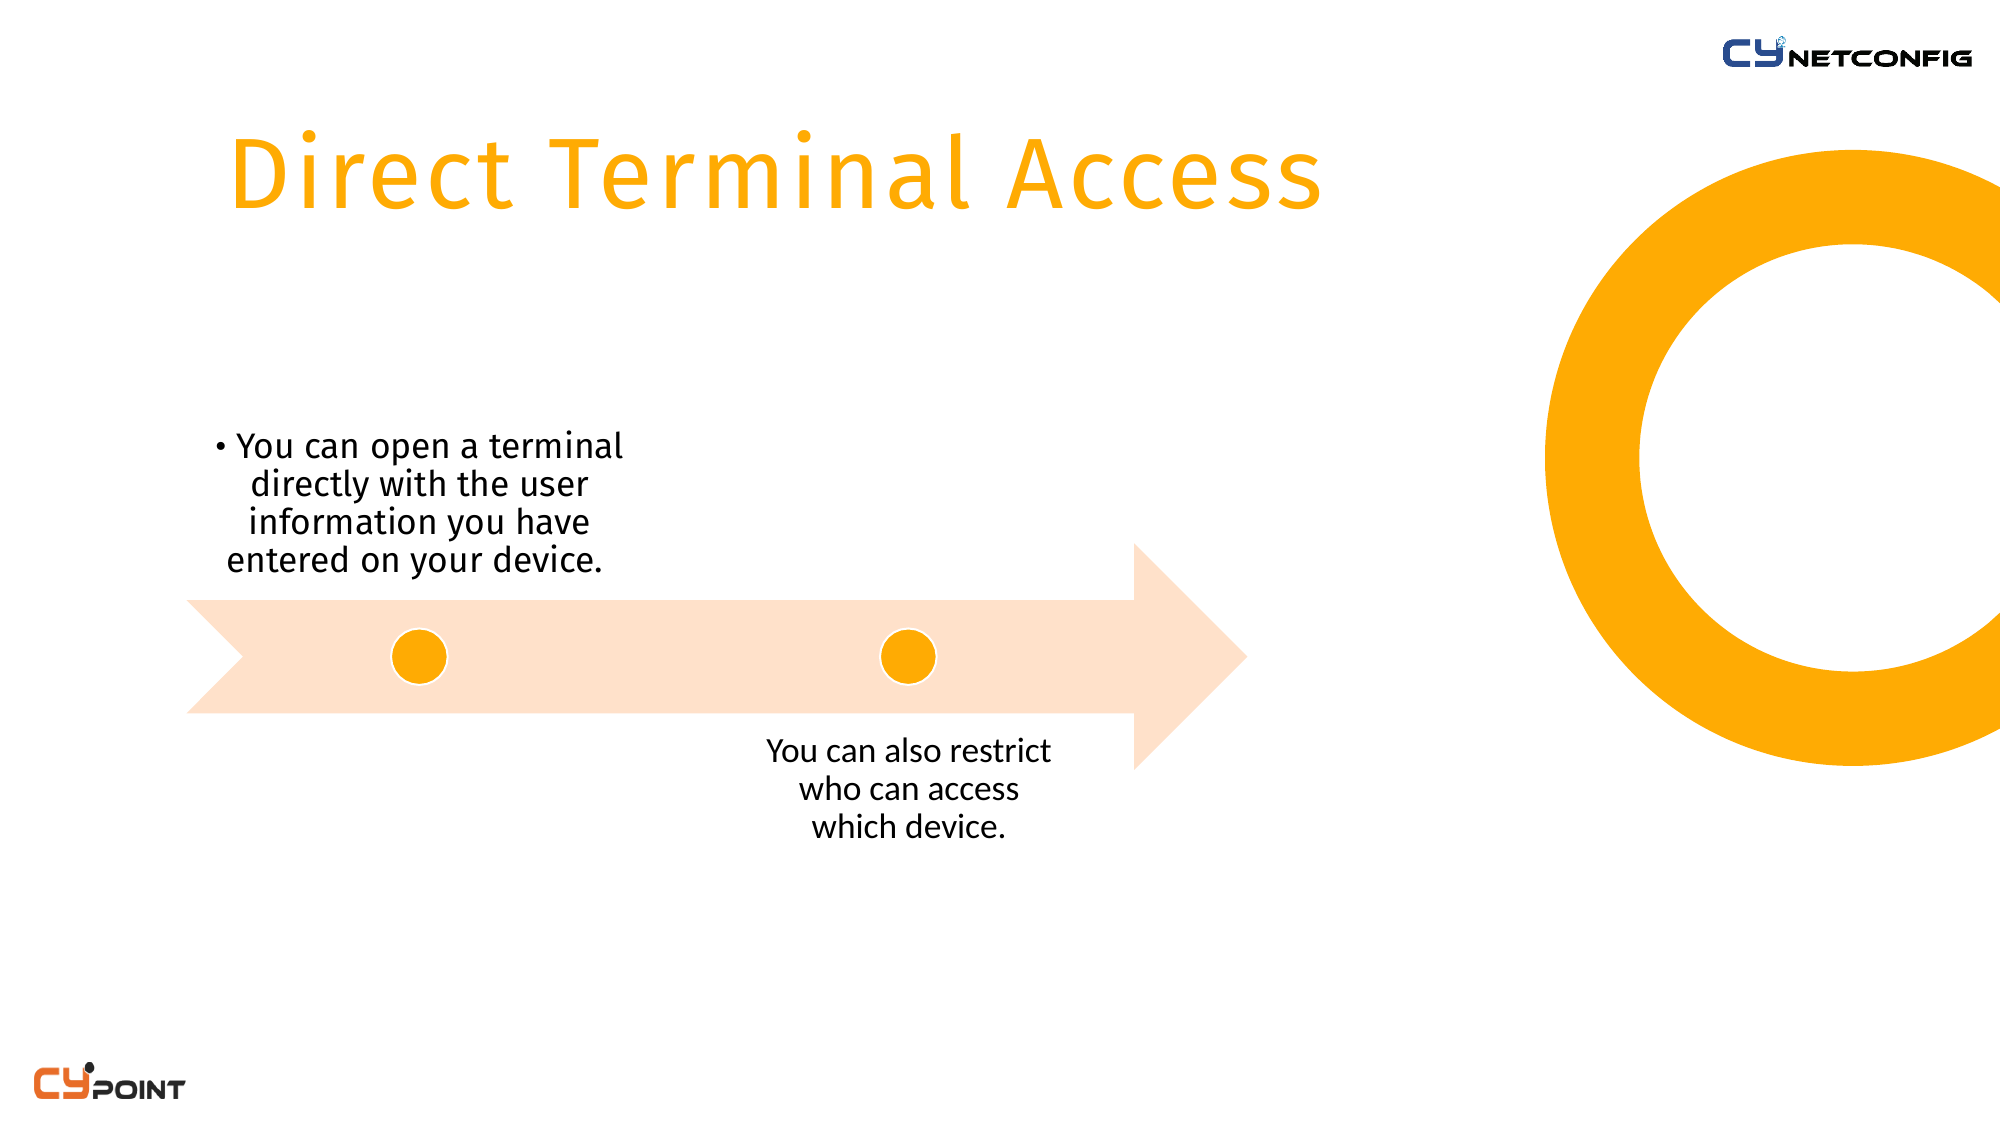

# Direct Terminal Access

• You can open a terminal directly with the user information you have entered on your device.

You can also restrict who can access which device.